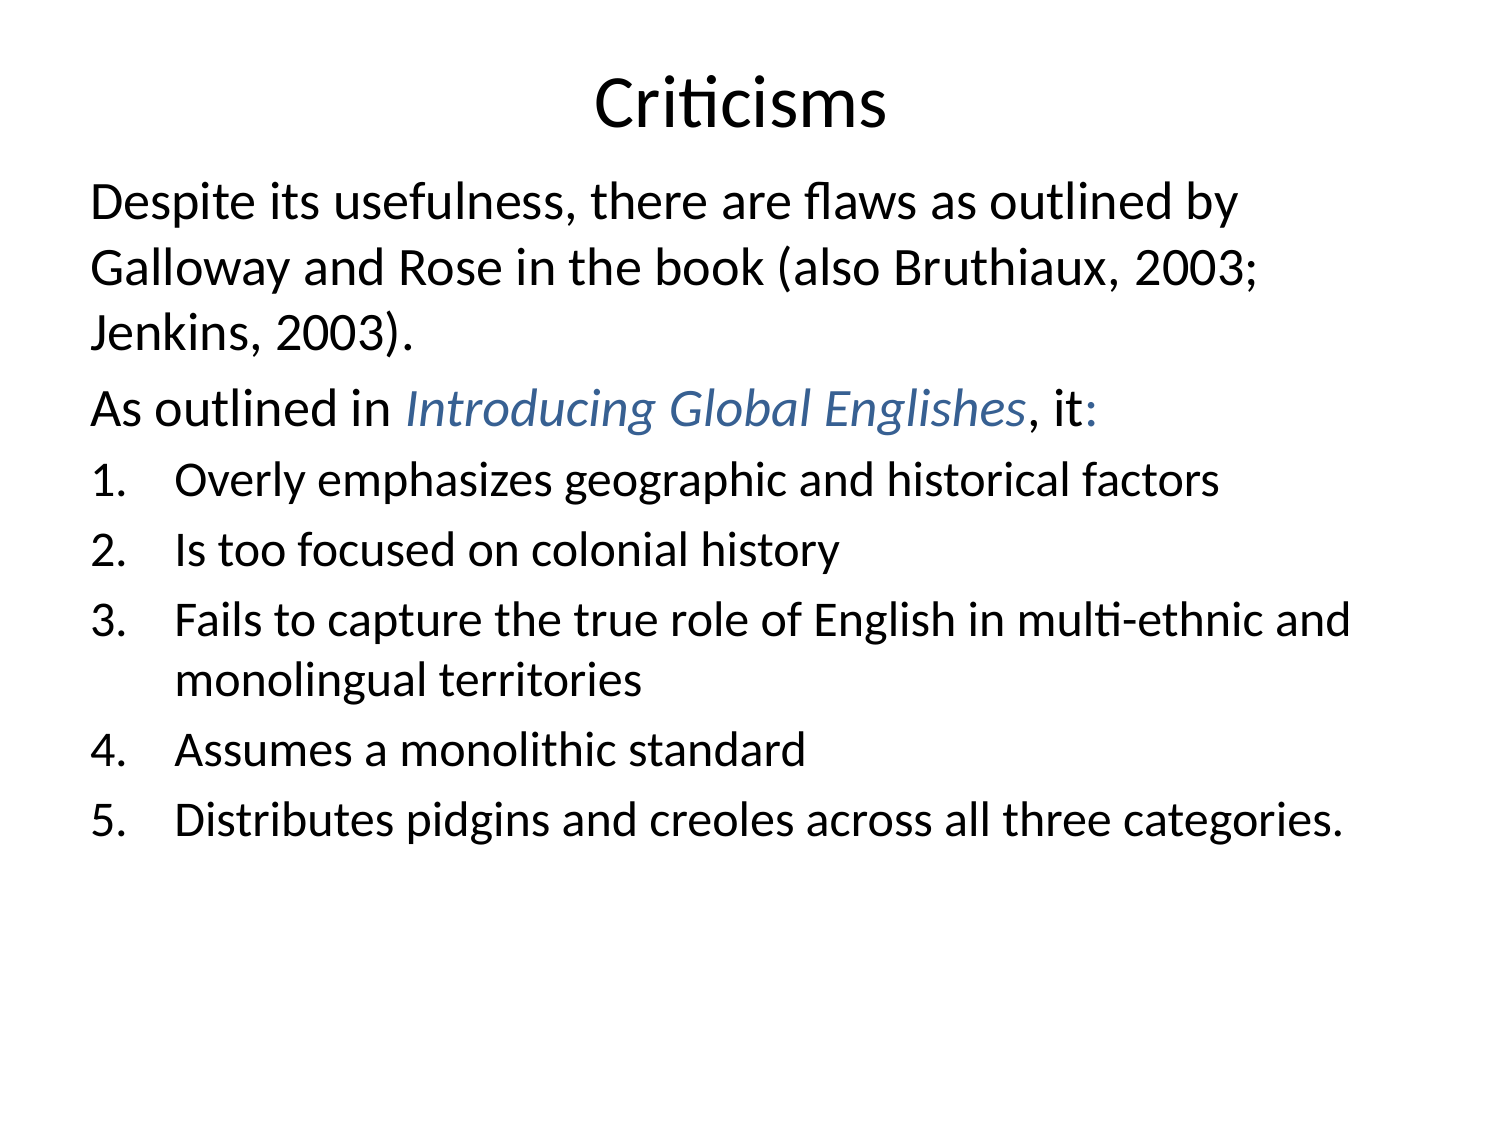

# Criticisms
Despite its usefulness, there are flaws as outlined by Galloway and Rose in the book (also Bruthiaux, 2003; Jenkins, 2003).
As outlined in Introducing Global Englishes, it:
Overly emphasizes geographic and historical factors
Is too focused on colonial history
Fails to capture the true role of English in multi-ethnic and monolingual territories
Assumes a monolithic standard
Distributes pidgins and creoles across all three categories.